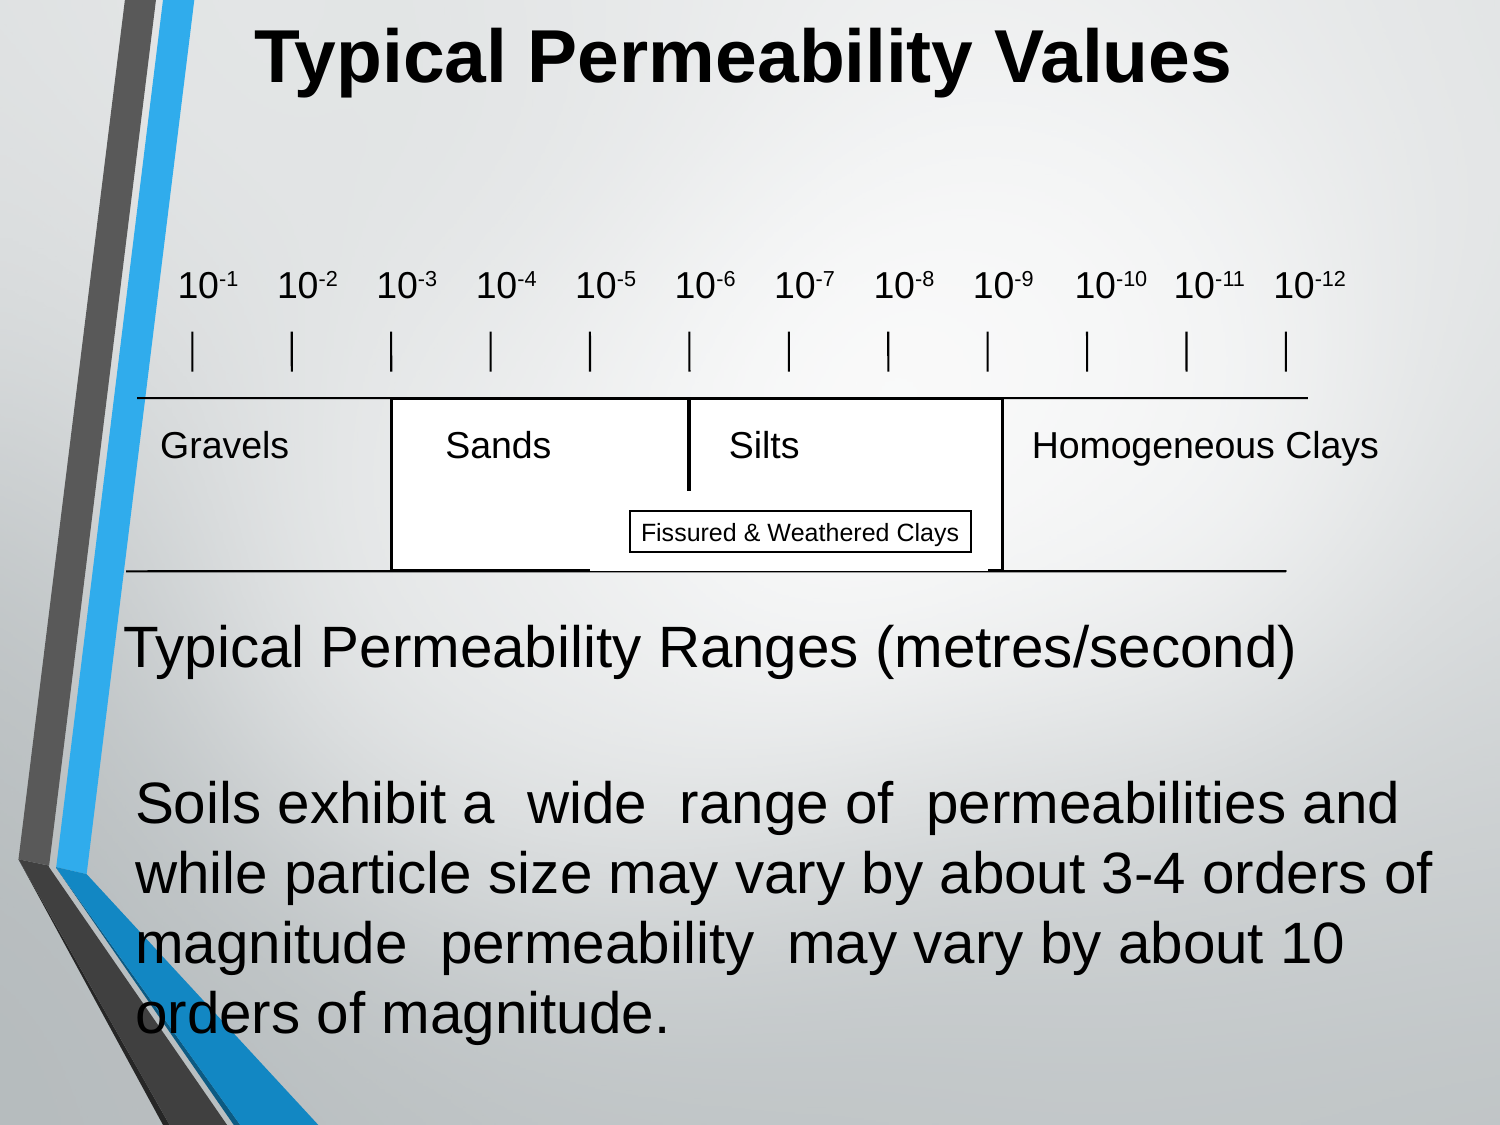

Typical Permeability Values
10-1
10-2
10-3
10-4
10-5
10-6
10-7
10-8
10-9
10-10
10-11
10-12

Gravels
Sands
Silts
Homogeneous Clays

Fissured & Weathered Clays

Typical Permeability Ranges (metres/second)
Soils exhibit a  wide  range of  permeabilities and while particle size may vary by about 3-4 orders of  magnitude  permeability  may vary by about 10 orders of magnitude.